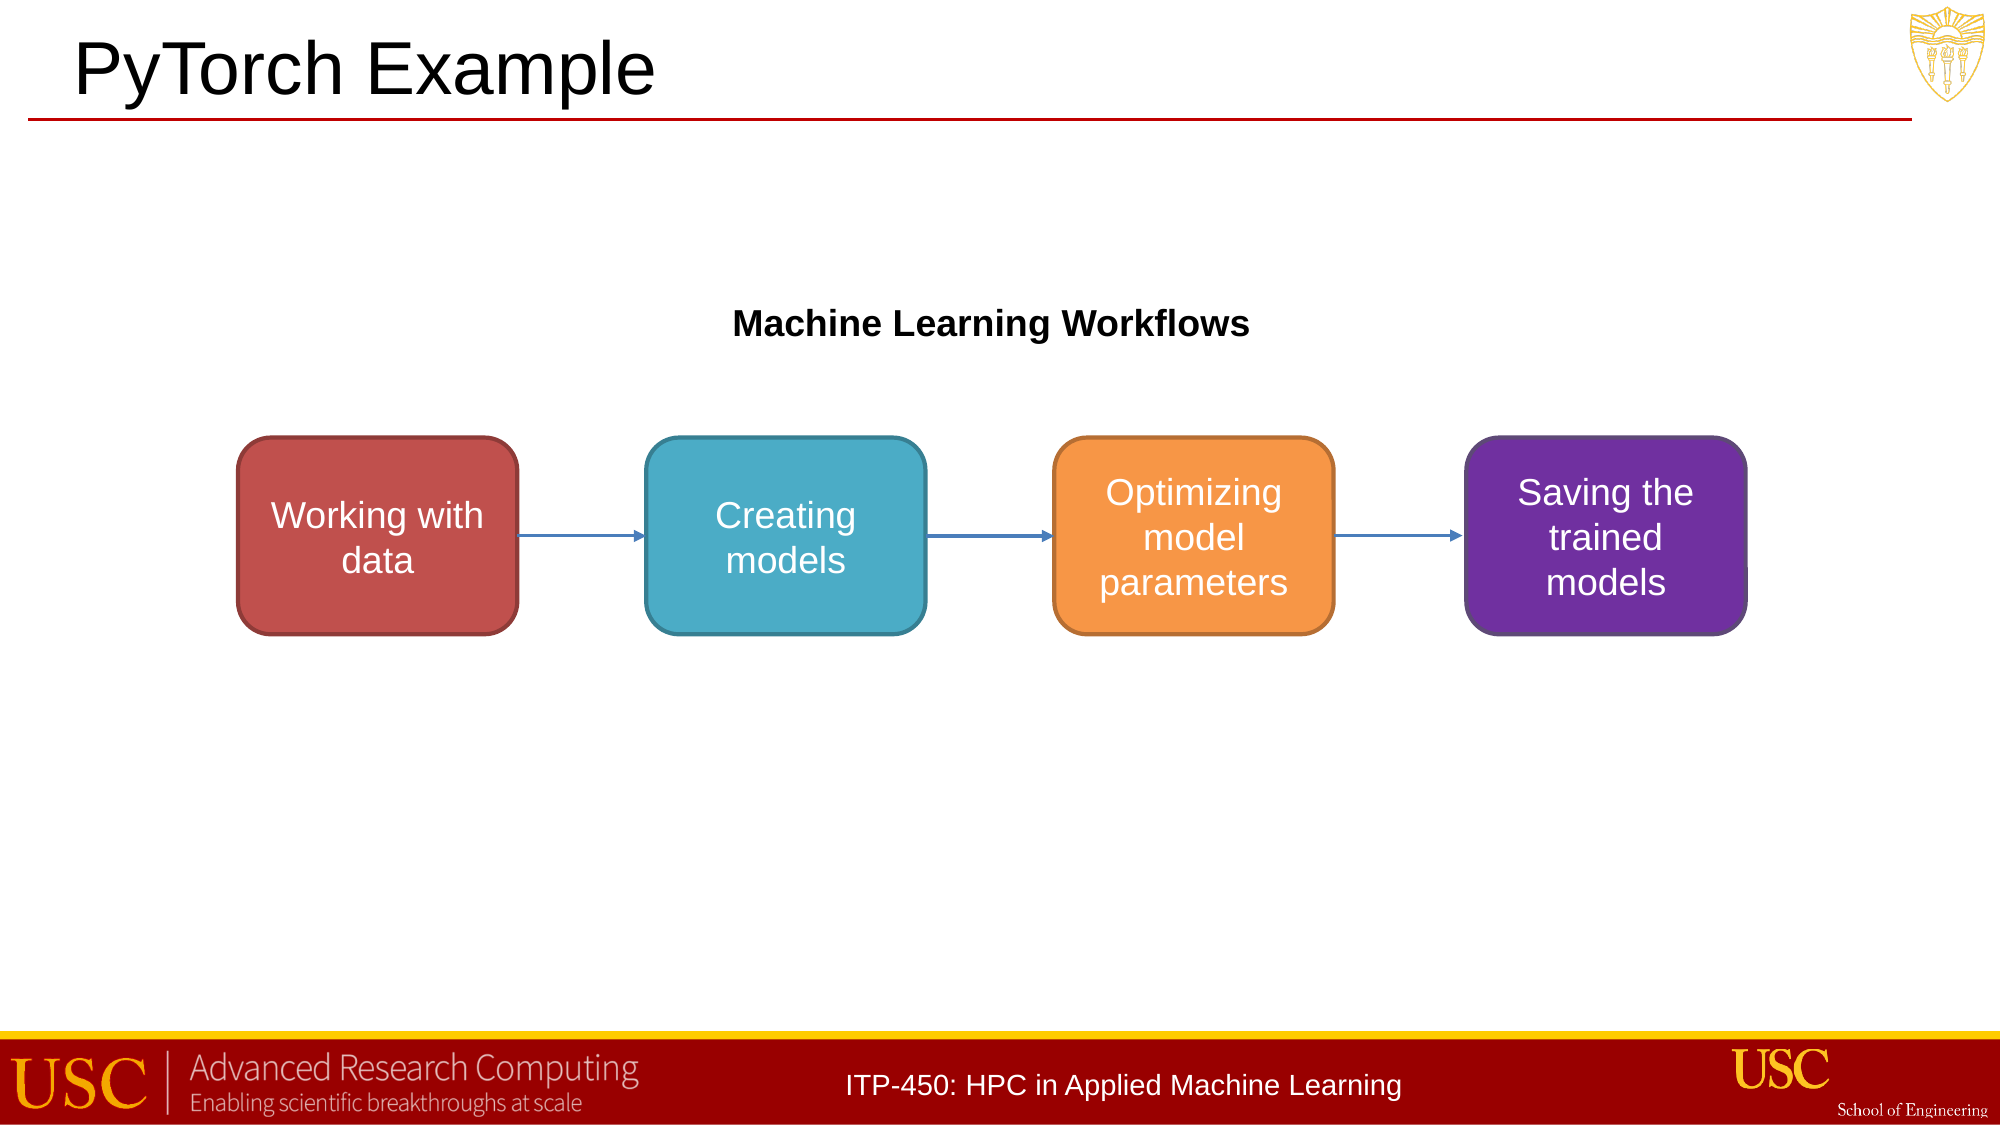

PyTorch Example
Machine Learning Workflows

Working with data
Creating models

Optimizing model parameters

Saving the trained models